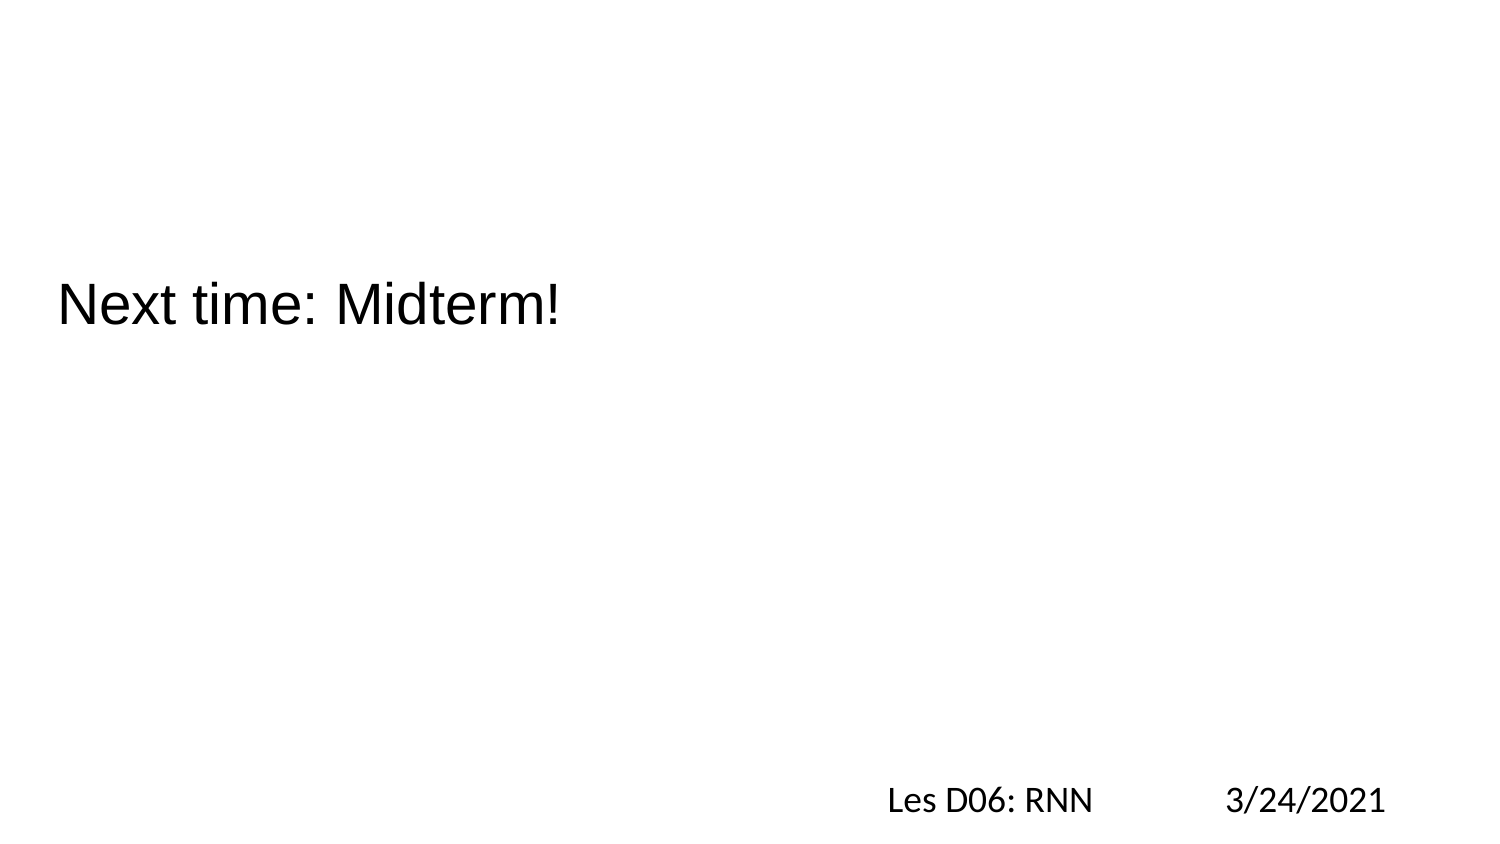

# Next time: Midterm!
Les D06: RNN
3/24/2021
Fei-Fei Li & Justin Johnson & Serena Yeung
106